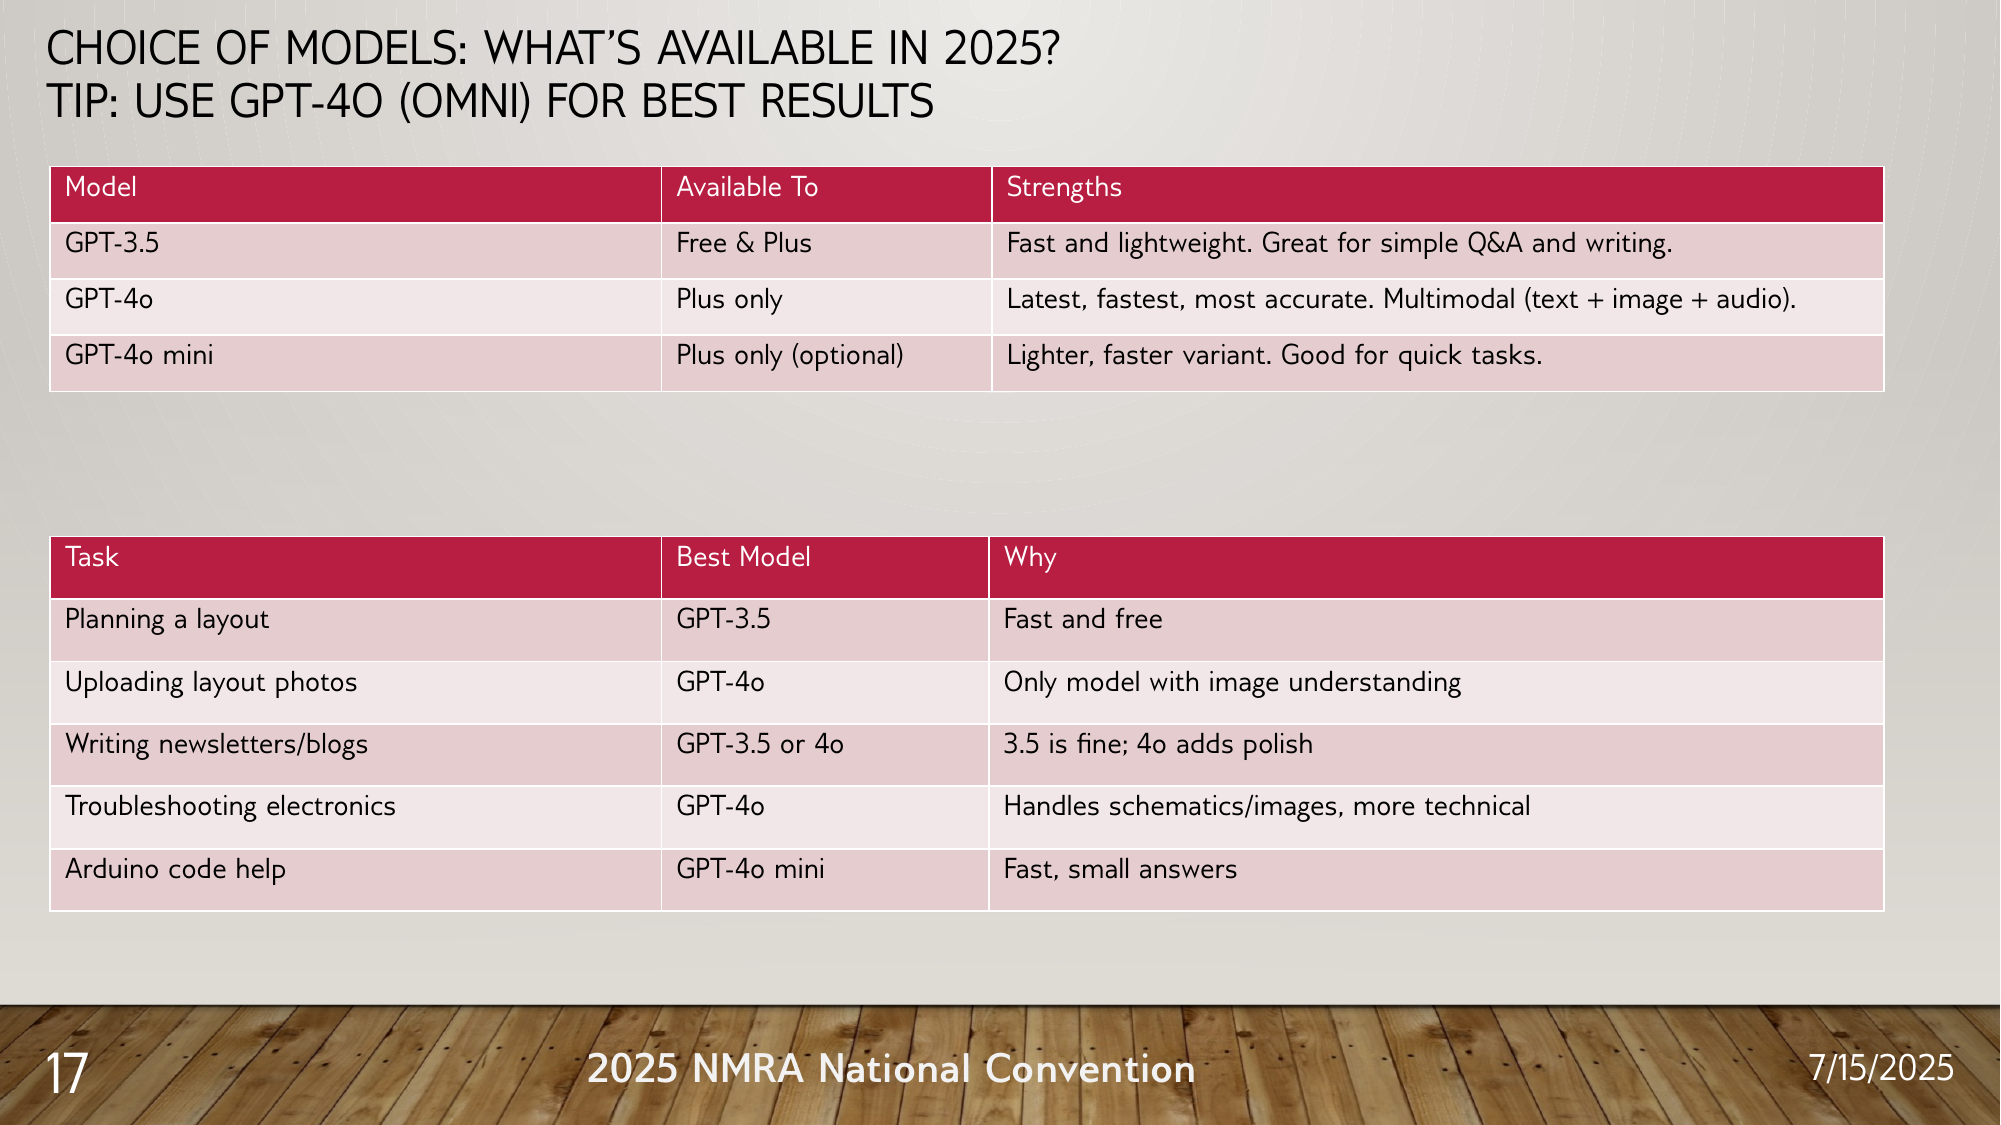

CHOICE OF MODELS: What’s Available in 2025?
TIP: Use GPT-4o (Omni) for best results
| Model | Available To | Strengths |
| --- | --- | --- |
| GPT-3.5 | Free & Plus | Fast and lightweight. Great for simple Q&A and writing. |
| GPT-4o | Plus only | Latest, fastest, most accurate. Multimodal (text + image + audio). |
| GPT-4o mini | Plus only (optional) | Lighter, faster variant. Good for quick tasks. |
| Task | Best Model | Why |
| --- | --- | --- |
| Planning a layout | GPT-3.5 | Fast and free |
| Uploading layout photos | GPT-4o | Only model with image understanding |
| Writing newsletters/blogs | GPT-3.5 or 4o | 3.5 is fine; 4o adds polish |
| Troubleshooting electronics | GPT-4o | Handles schematics/images, more technical |
| Arduino code help | GPT-4o mini | Fast, small answers |
17
2025 NMRA National Convention
7/15/2025